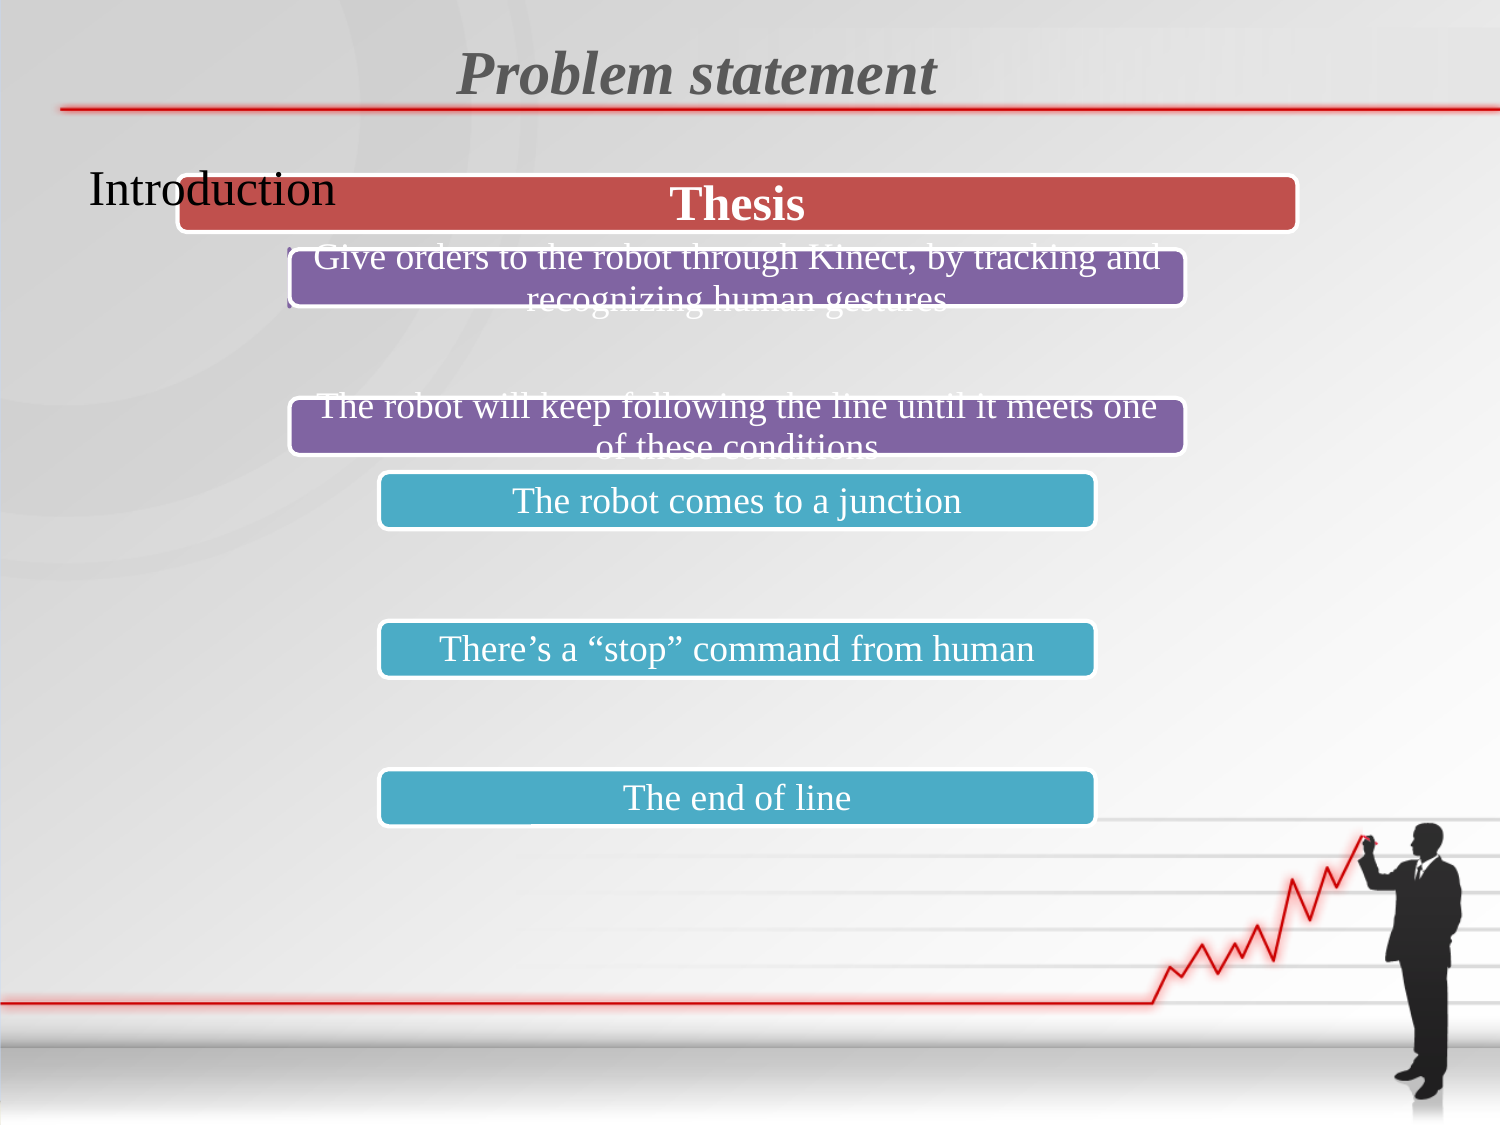

# Problem statement
Introduction
Thesis
Give orders to the robot through Kinect, by tracking and recognizing human gestures
The robot will keep following the line until it meets one of these conditions
The robot comes to a junction
There’s a “stop” command from human
The end of line